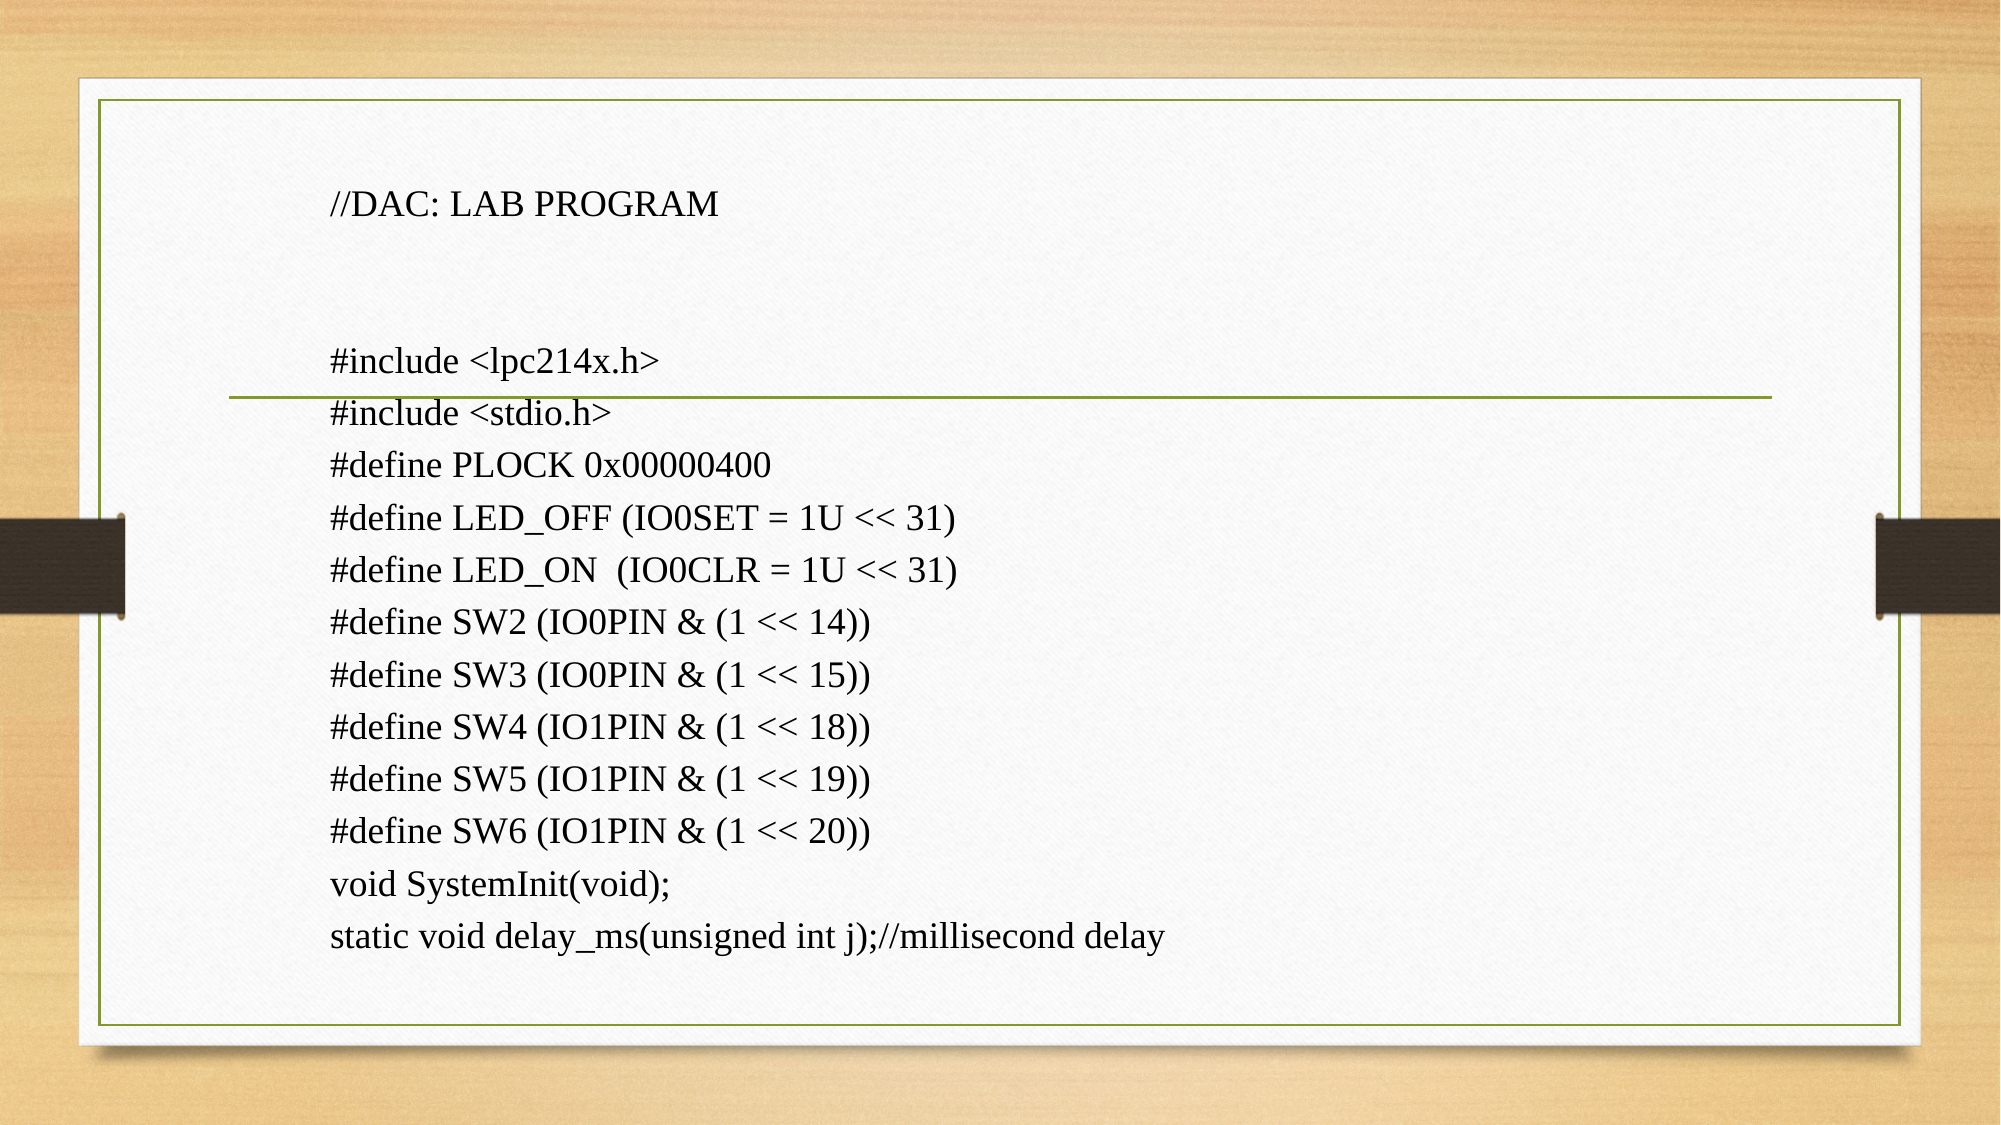

//DAC: LAB PROGRAM

#include <lpc214x.h>
#include <stdio.h>
#define PLOCK 0x00000400
#define LED_OFF (IO0SET = 1U << 31)
#define LED_ON  (IO0CLR = 1U << 31)
#define SW2 (IO0PIN & (1 << 14))
#define SW3 (IO0PIN & (1 << 15))
#define SW4 (IO1PIN & (1 << 18))
#define SW5 (IO1PIN & (1 << 19))
#define SW6 (IO1PIN & (1 << 20))
void SystemInit(void);
static void delay_ms(unsigned int j);//millisecond delay